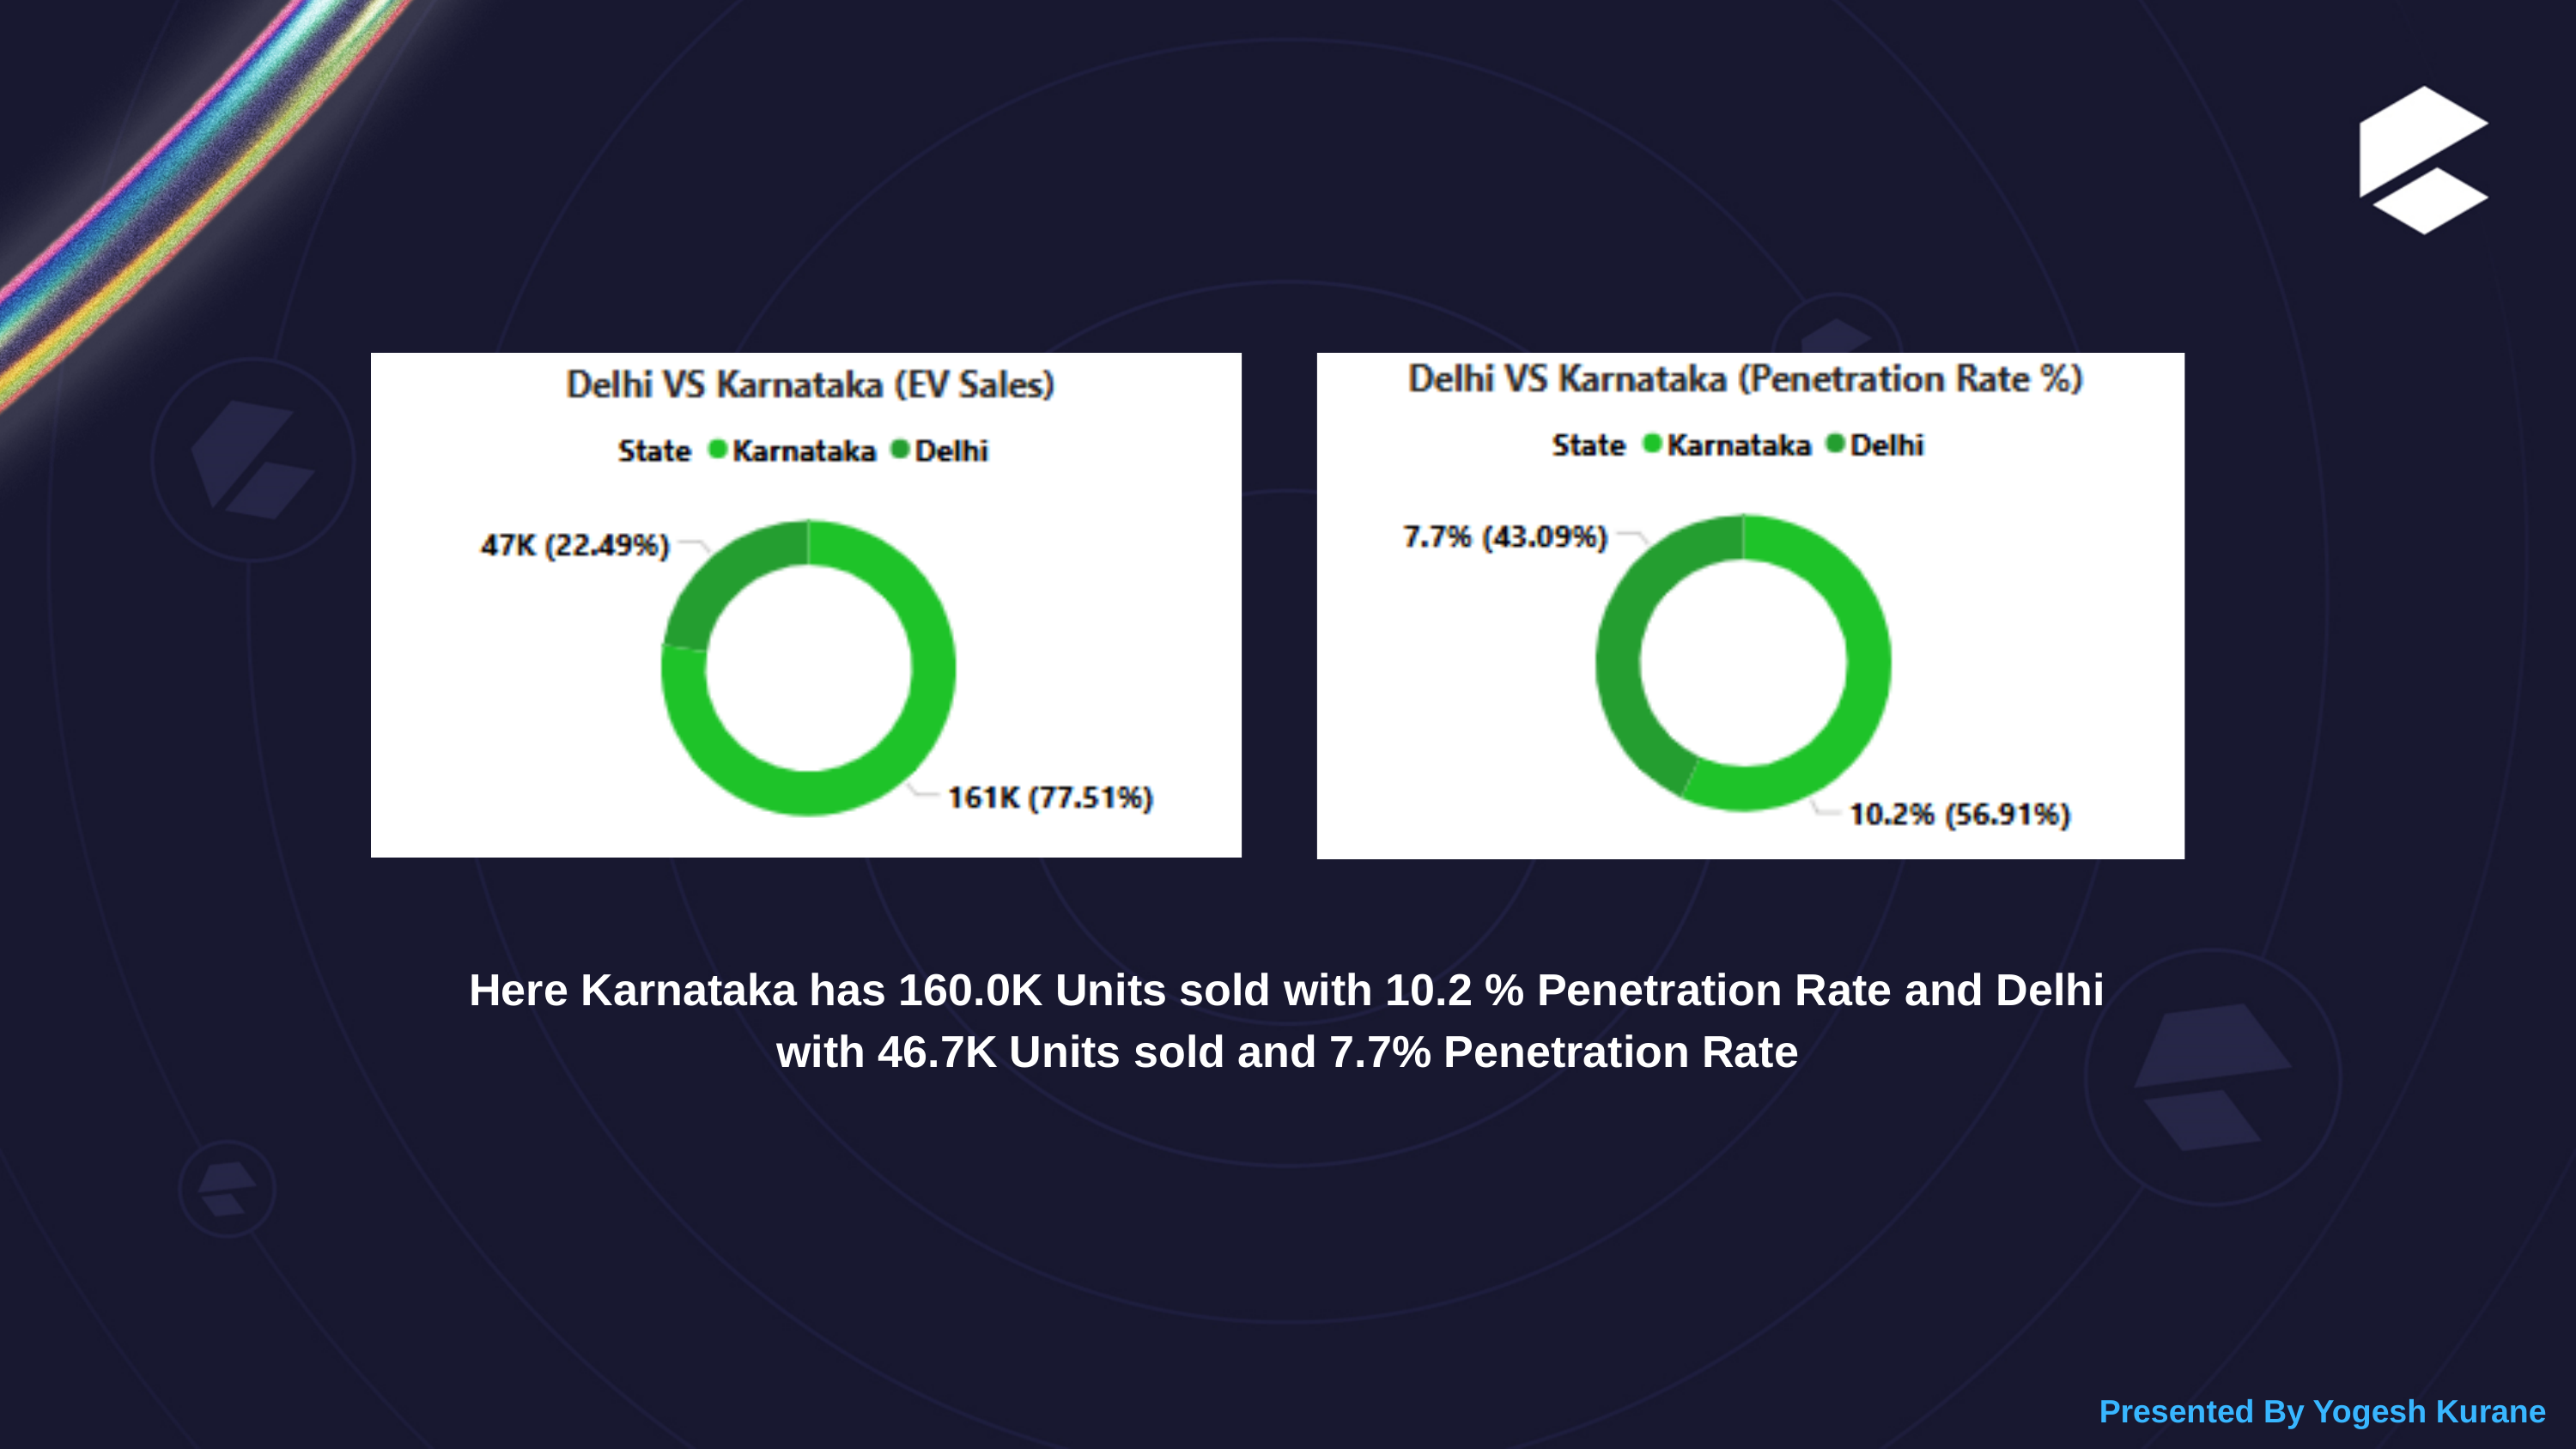

Here Karnataka has 160.0K Units sold with 10.2 % Penetration Rate and Delhi with 46.7K Units sold and 7.7% Penetration Rate
Presented By Yogesh Kurane